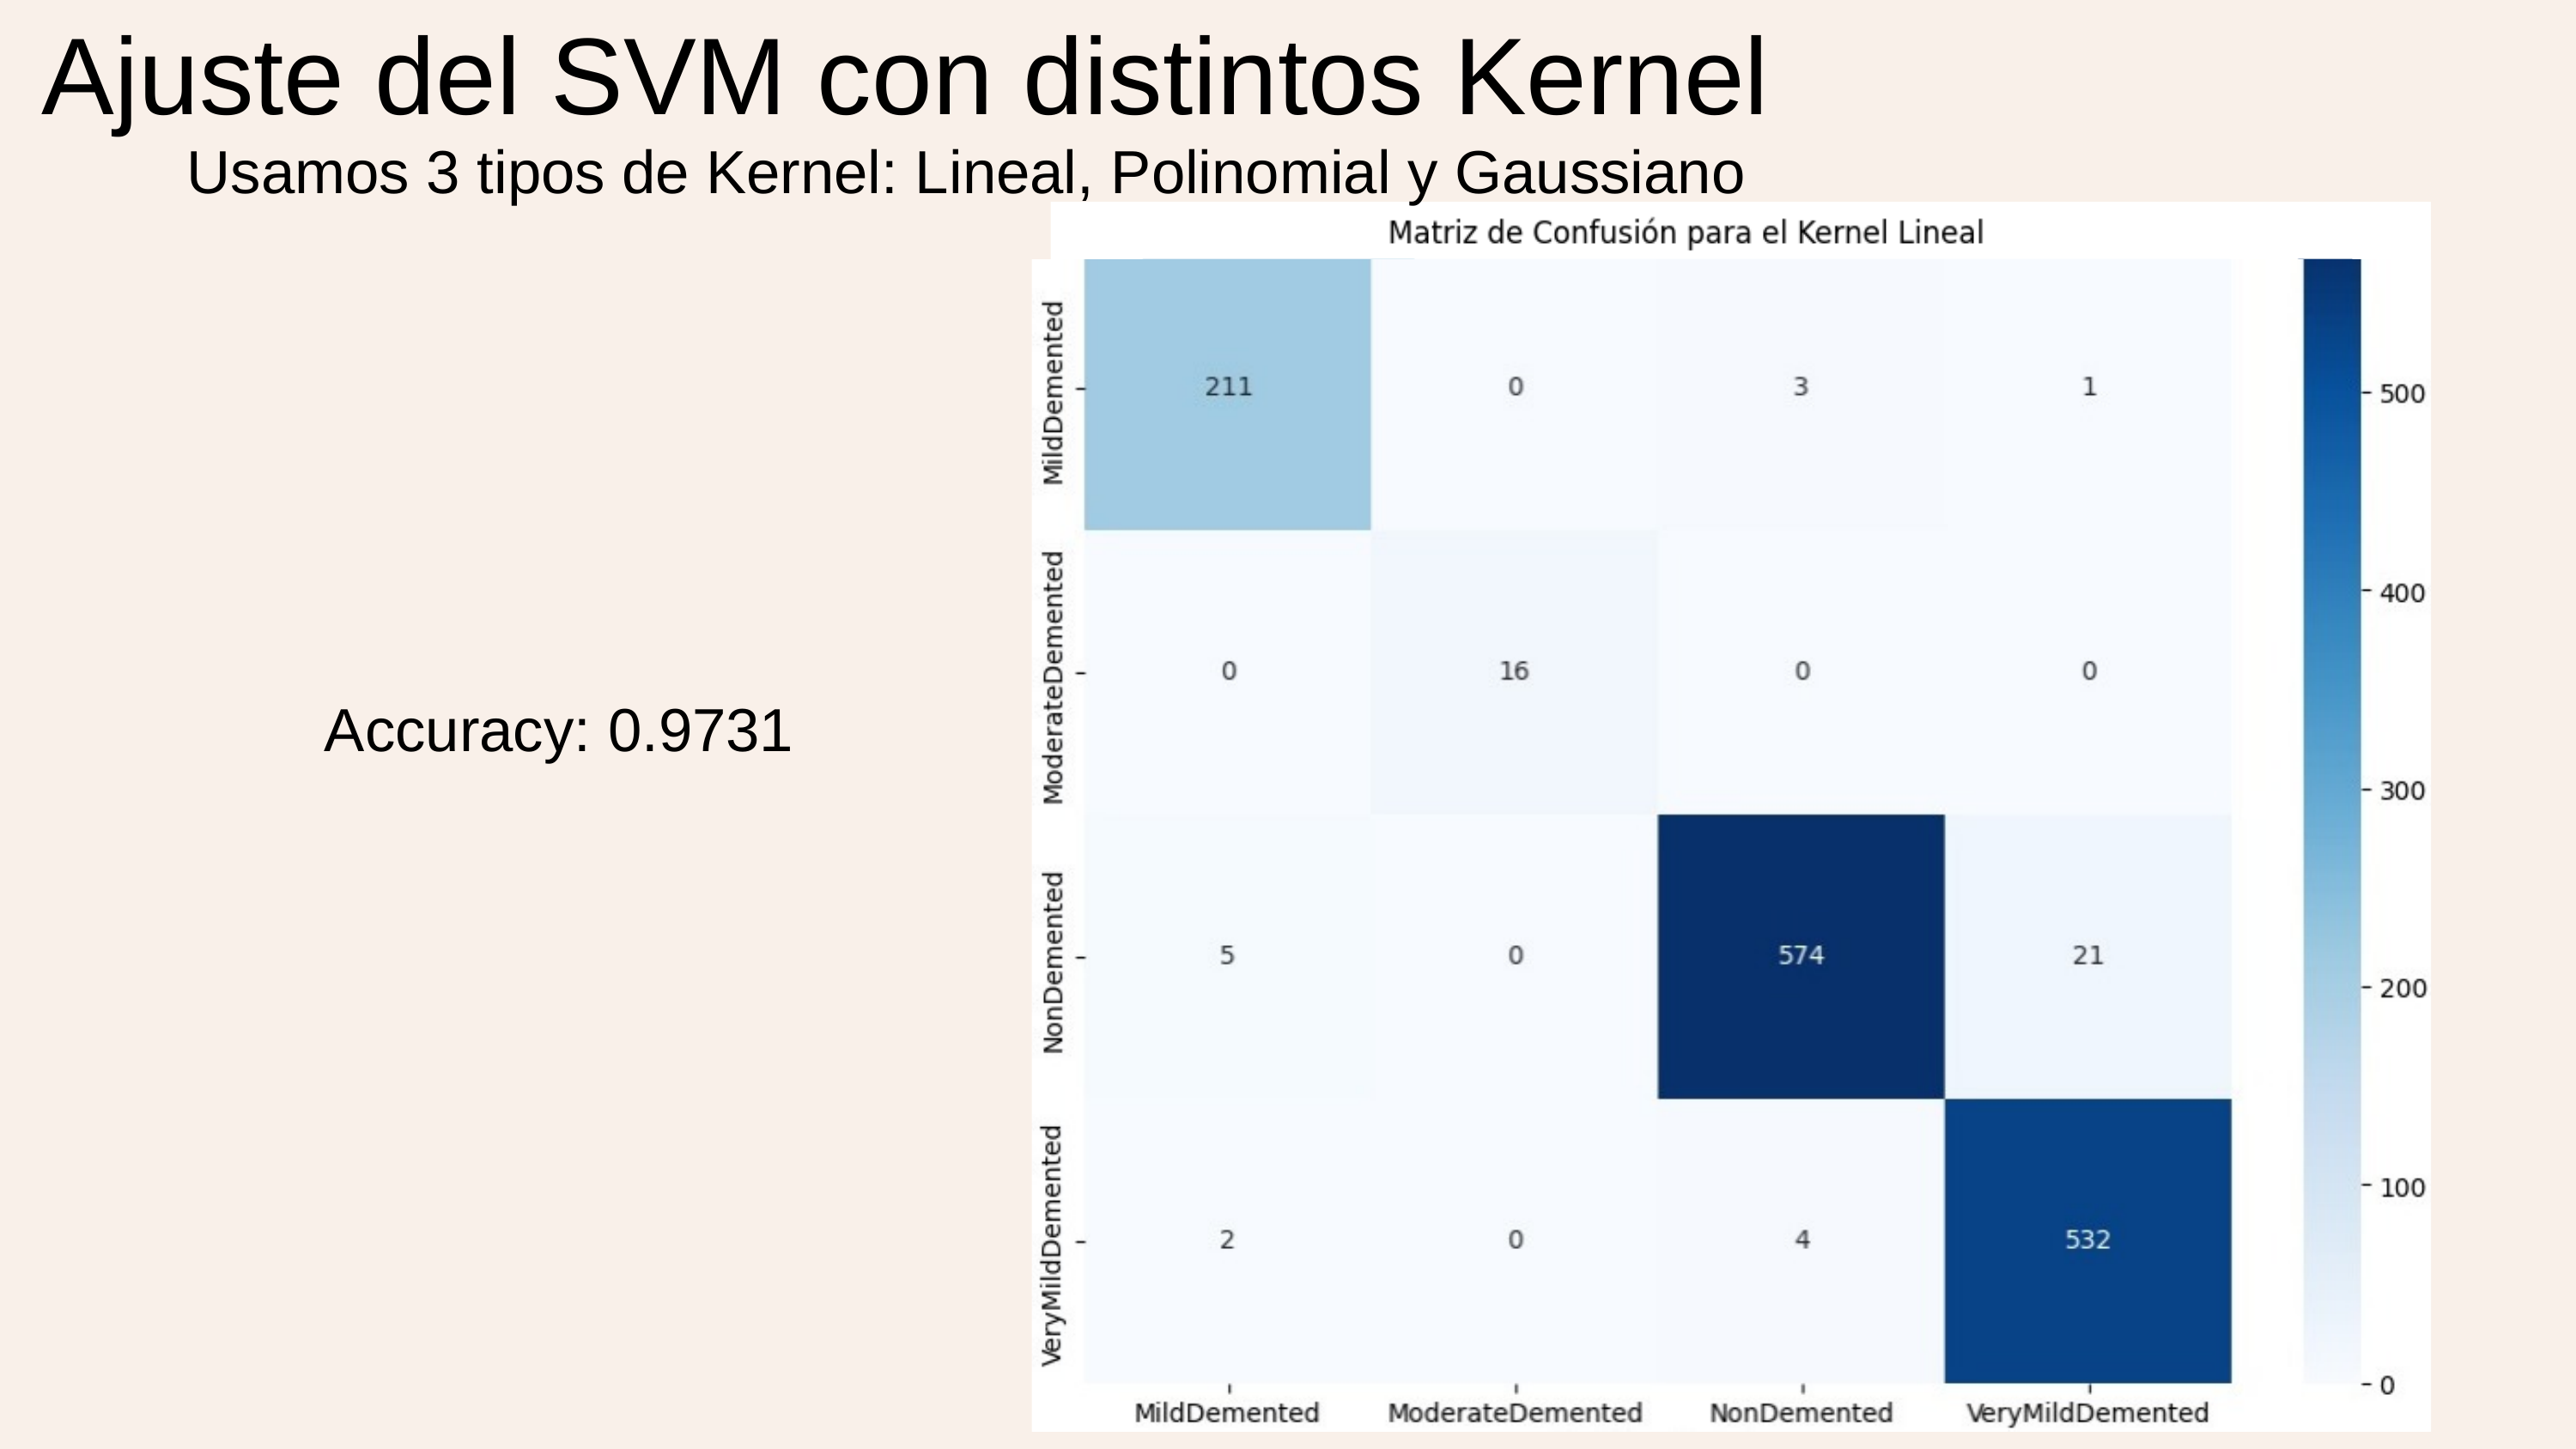

Ajuste del SVM con distintos Kernel
Usamos 3 tipos de Kernel: Lineal, Polinomial y Gaussiano

Accuracy: 0.9731